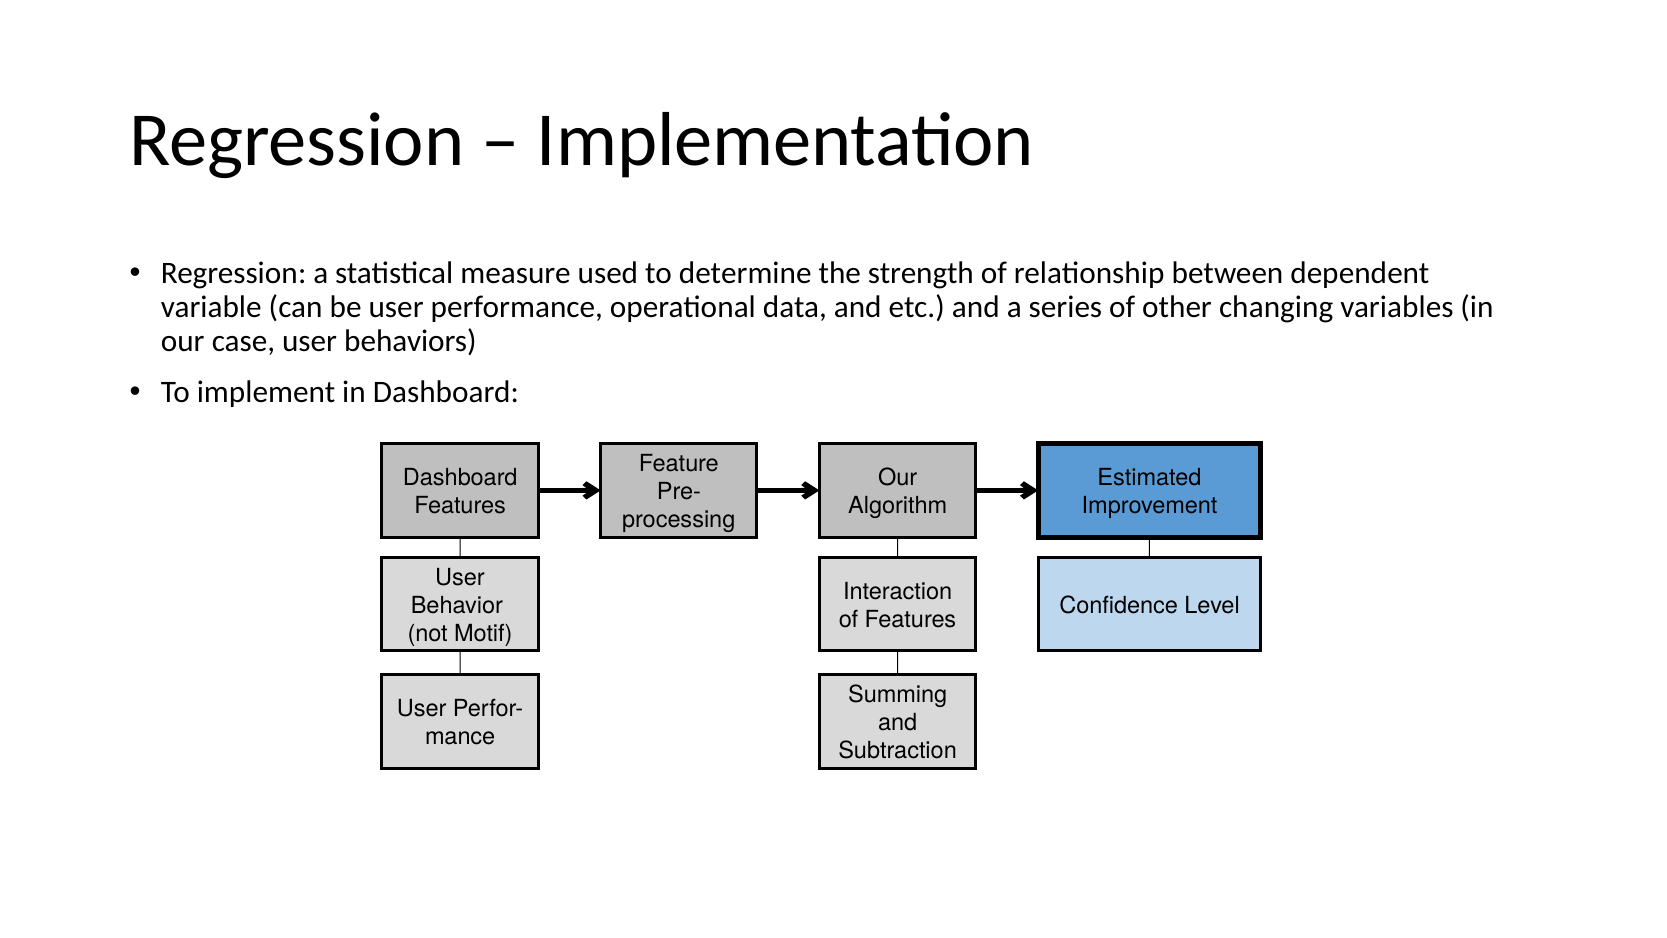

# Regression – Implementation
Regression: a statistical measure used to determine the strength of relationship between dependent variable (can be user performance, operational data, and etc.) and a series of other changing variables (in our case, user behaviors)
To implement in Dashboard:

Dashboard Features
Feature Pre-processing
Our Algorithm
Estimated Improvement
Interaction of Features
Confidence Level
User Behavior
(not Motif)
User Perfor-mance
Summing and Subtraction